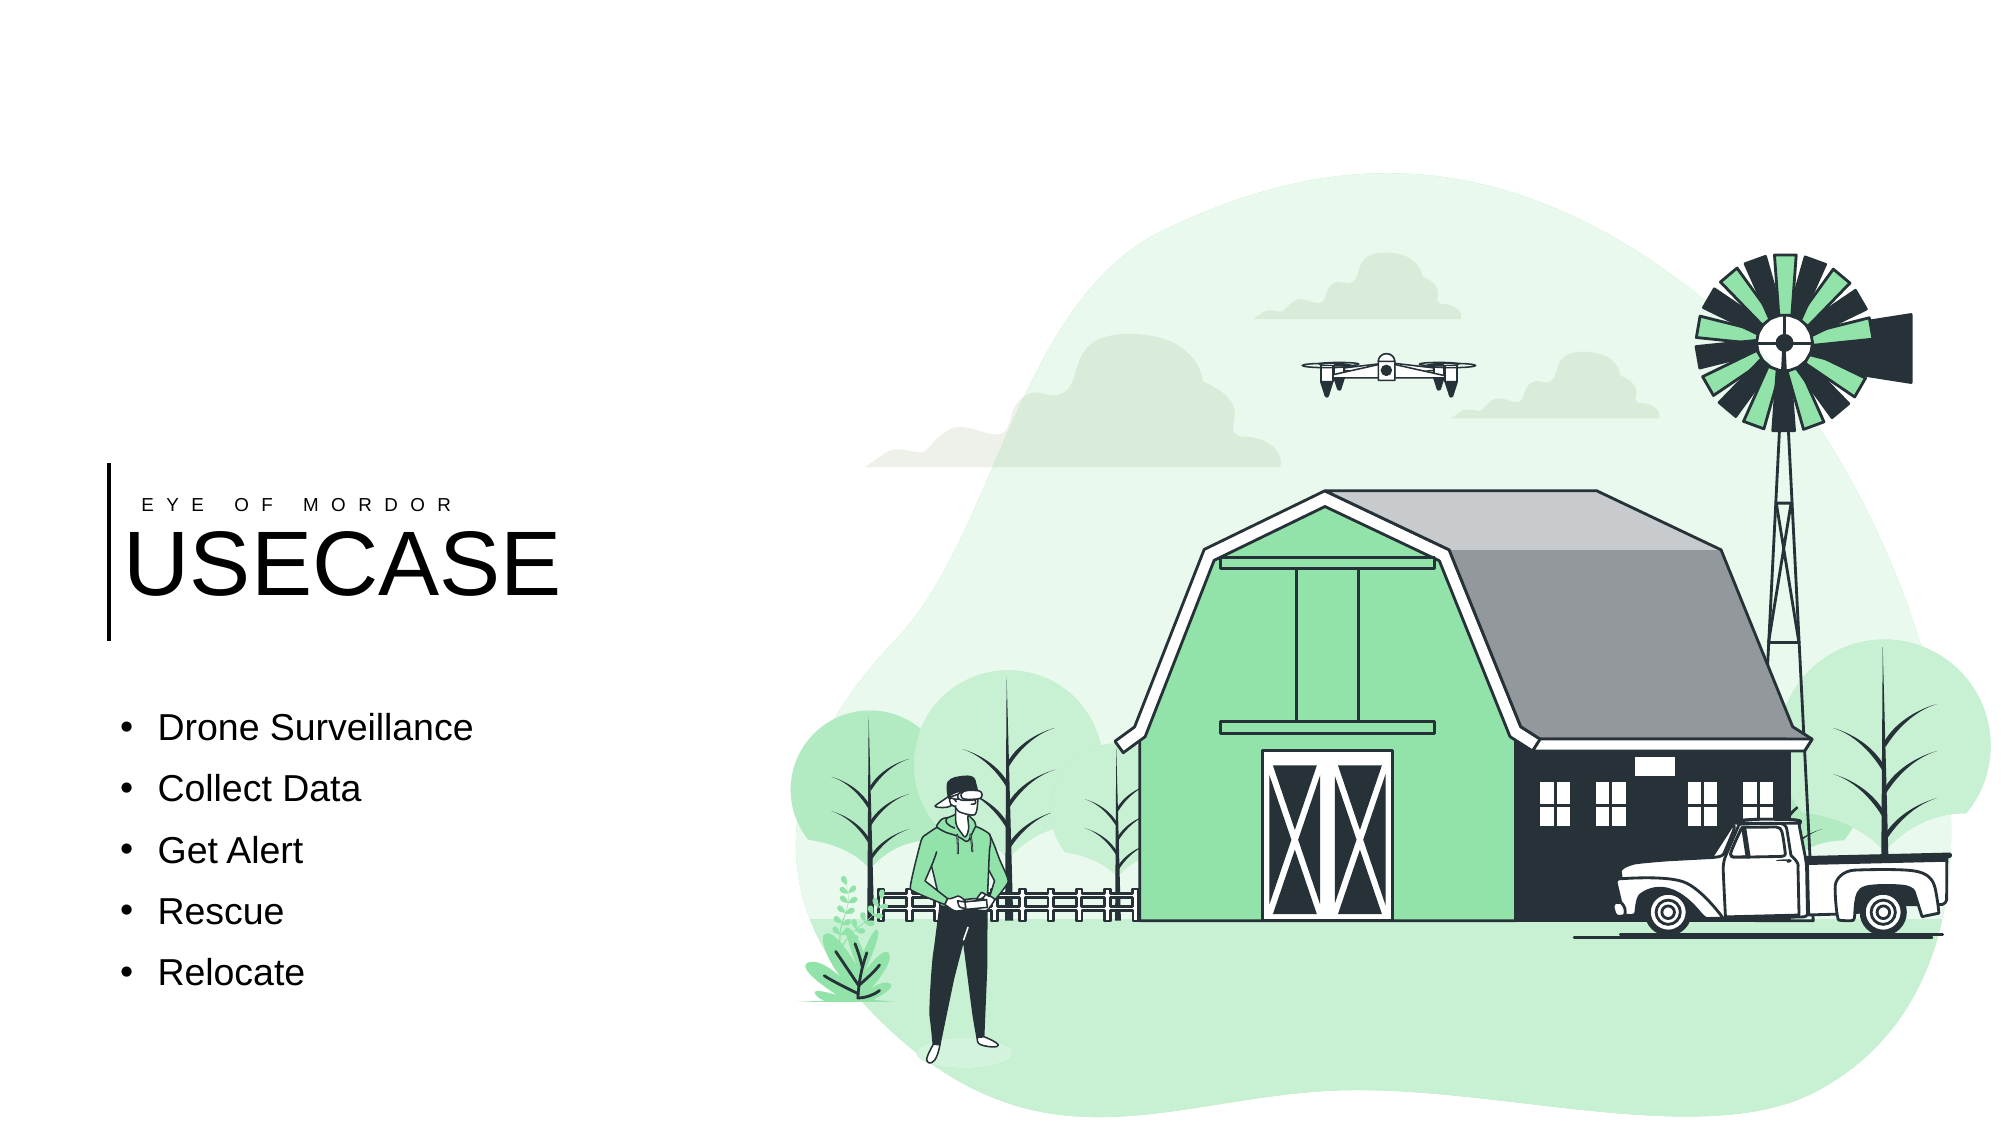

# USECASE
EYE OF MORDOR

Drone Surveillance
Collect Data
Get Alert
Rescue
Relocate